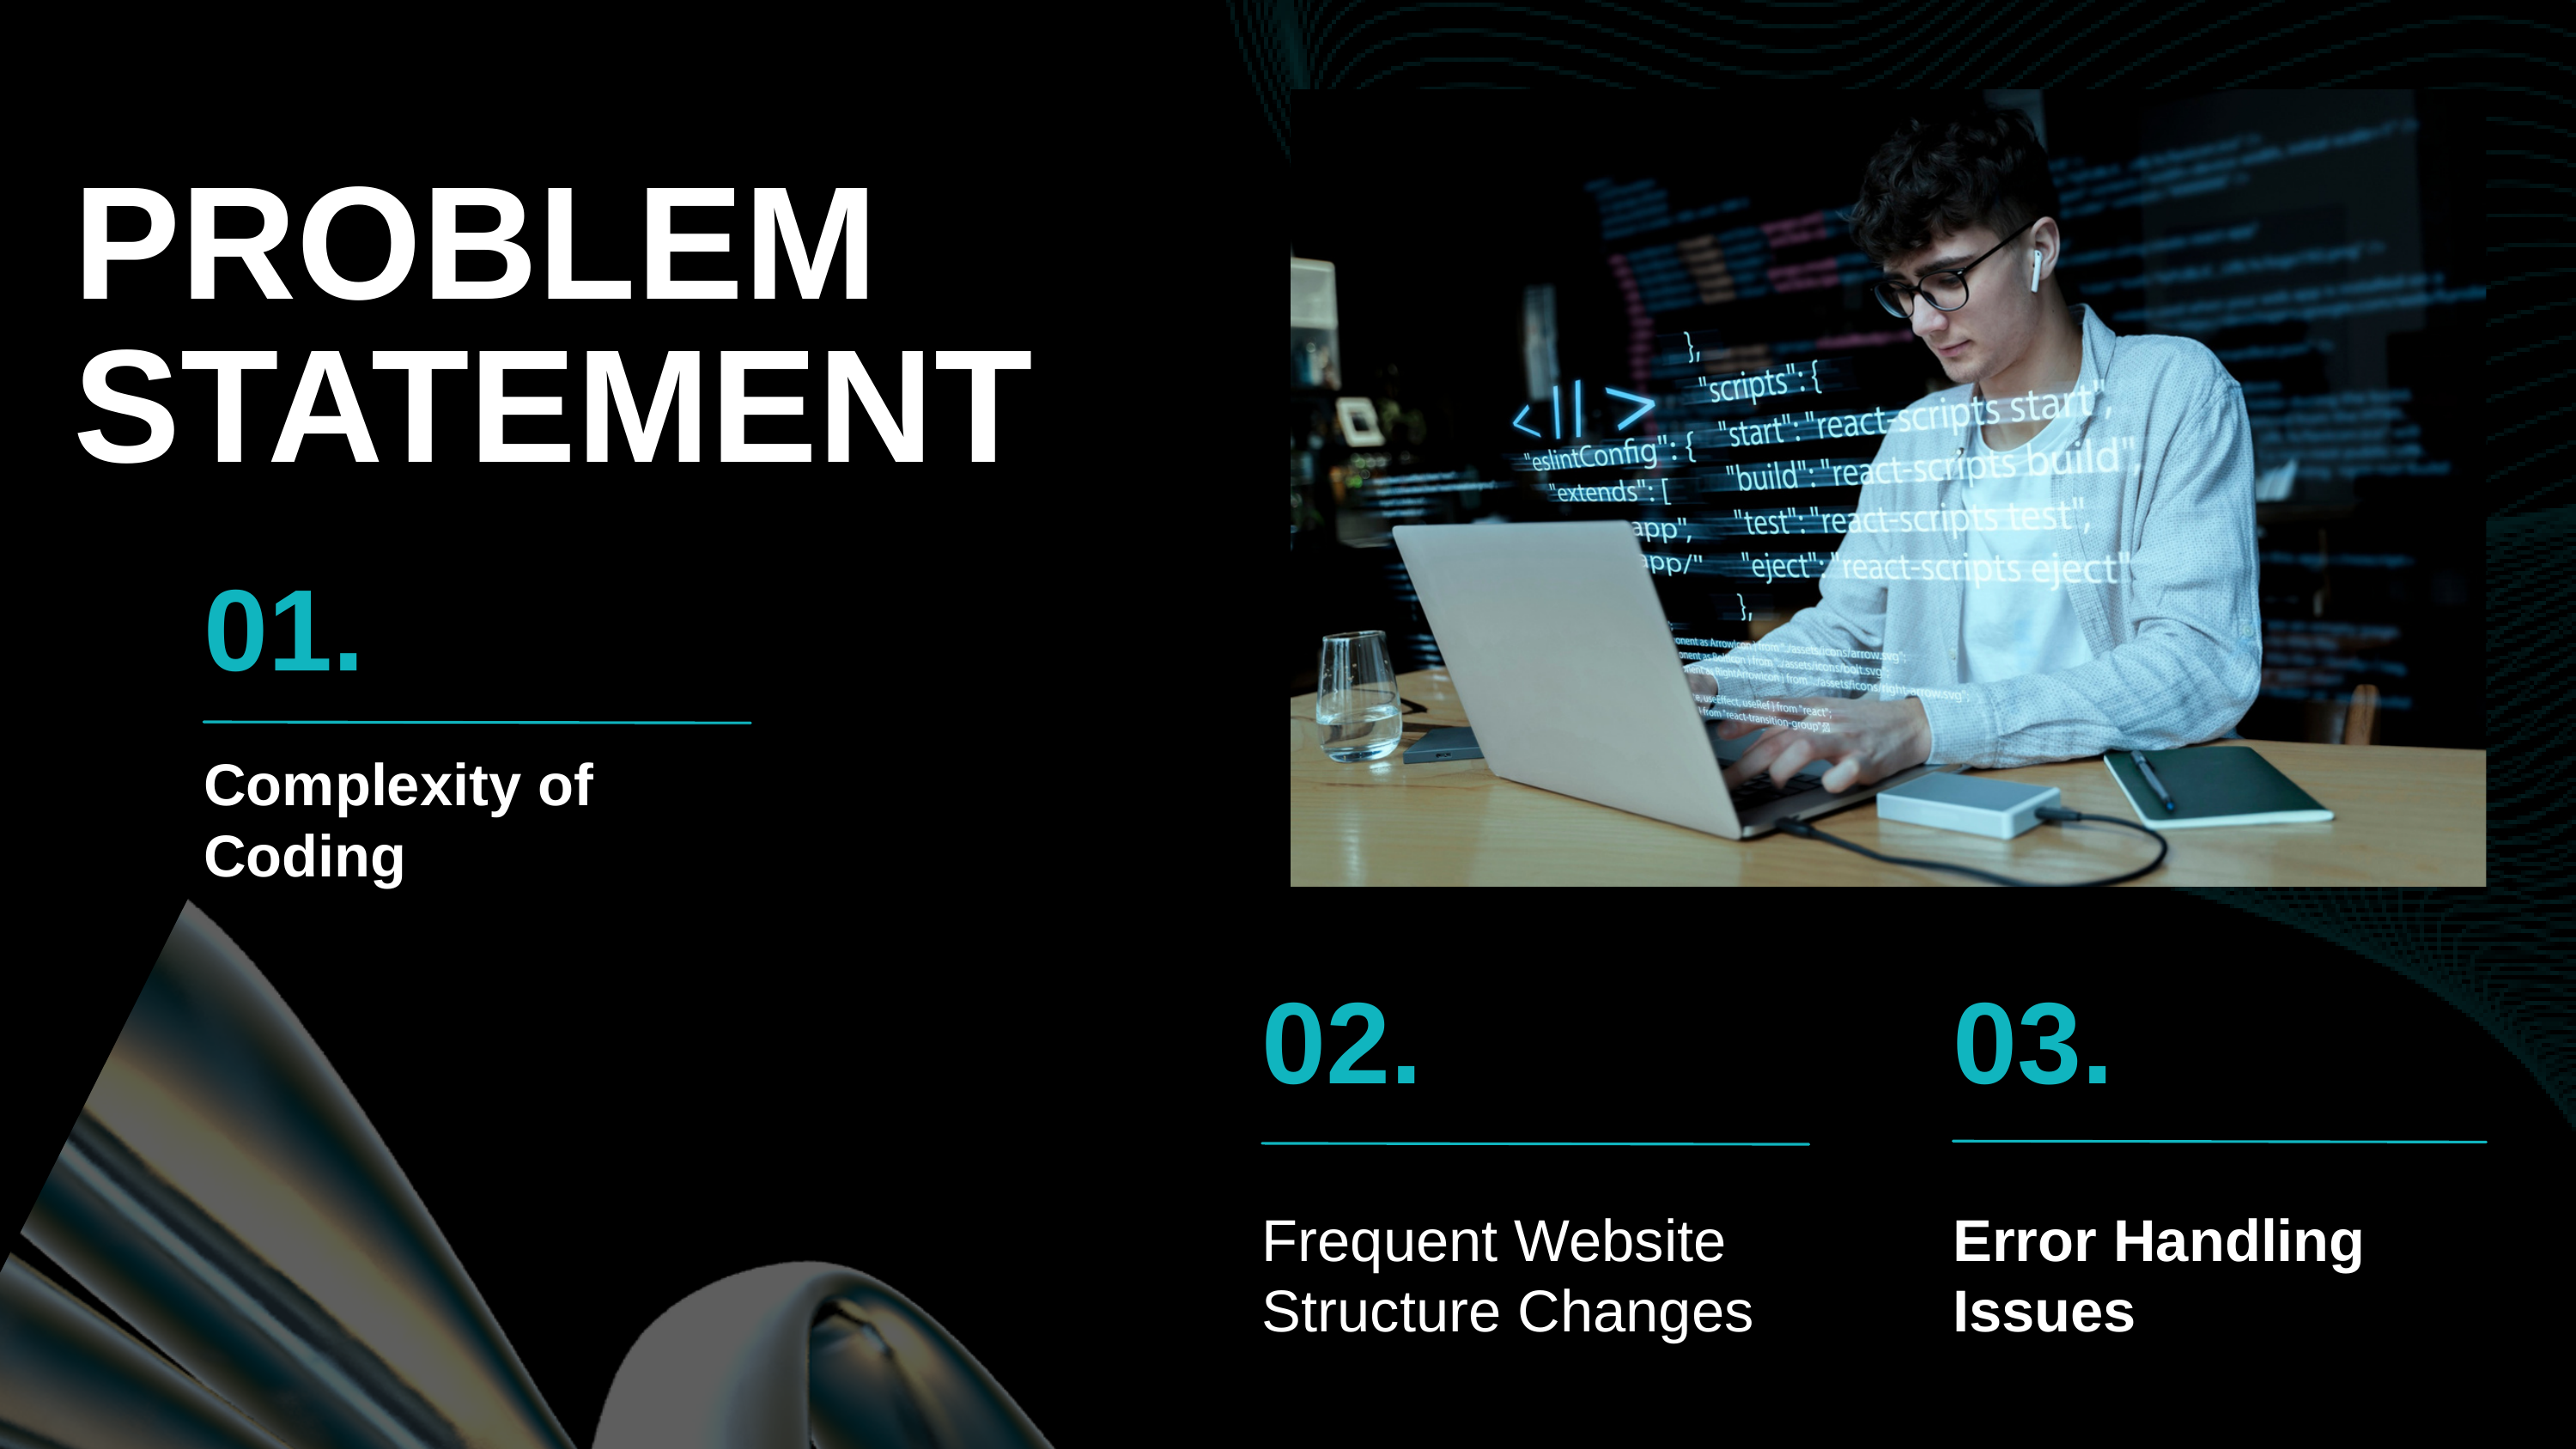

PROBLEM STATEMENT
01.

Complexity of Coding
02.
03.

Frequent Website Structure Changes

Error Handling Issues